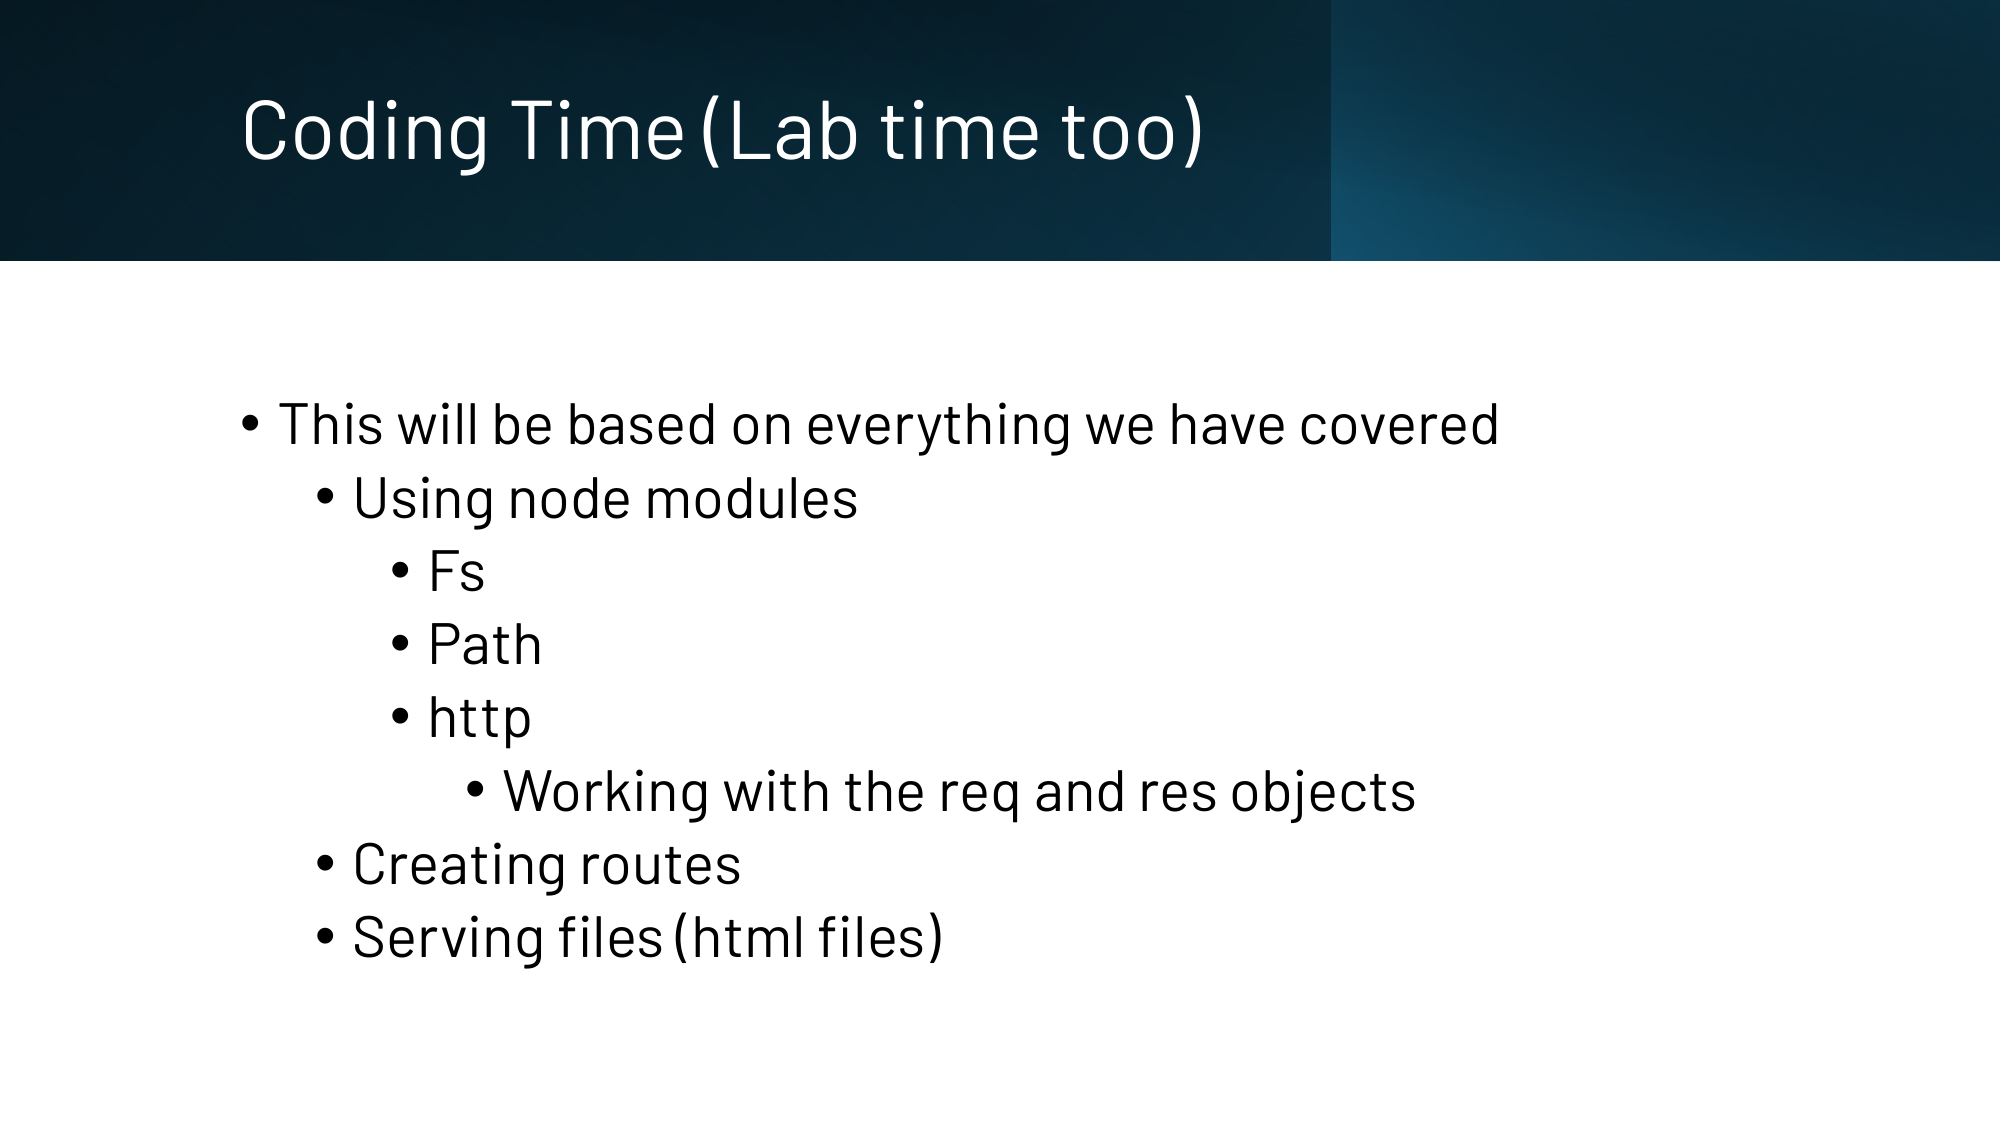

# Coding Time (Lab time too)
This will be based on everything we have covered
Using node modules
Fs
Path
http
Working with the req and res objects
Creating routes
Serving files (html files)